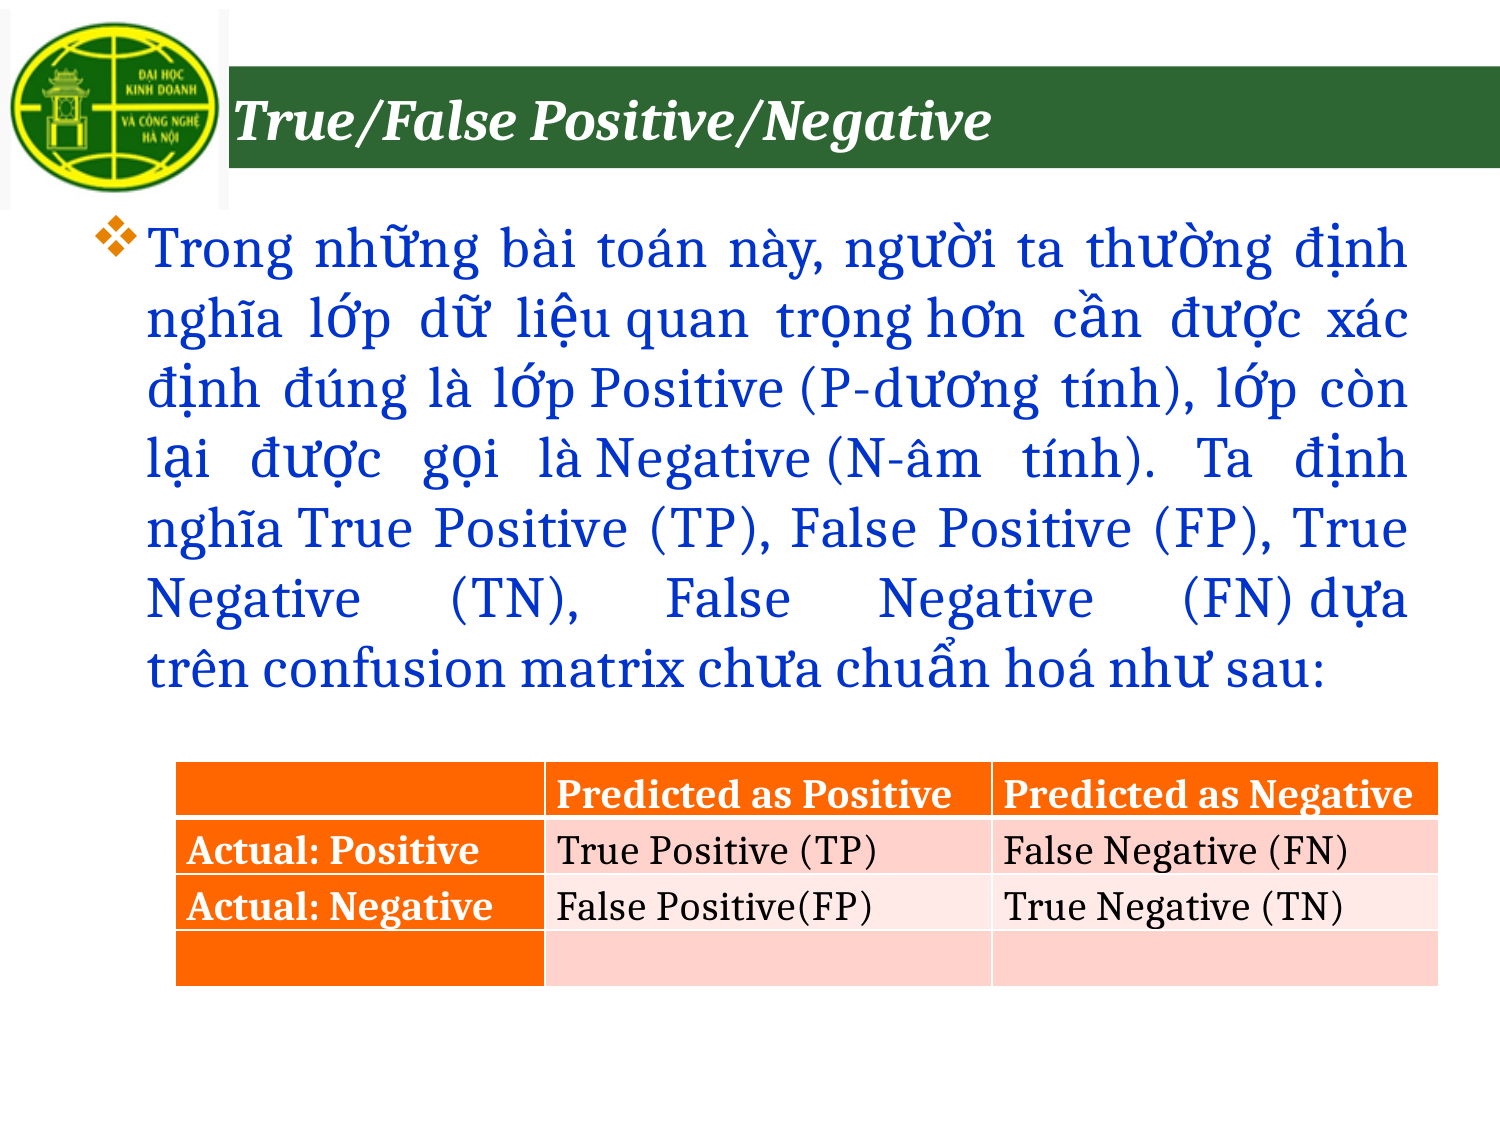

# True/False Positive/Negative
Trong những bài toán này, người ta thường định nghĩa lớp dữ liệu quan trọng hơn cần được xác định đúng là lớp Positive (P-dương tính), lớp còn lại được gọi là Negative (N-âm tính). Ta định nghĩa True Positive (TP), False Positive (FP), True Negative (TN), False Negative (FN) dựa trên confusion matrix chưa chuẩn hoá như sau:
|  | Predicted as Positive | Predicted as Negative |
| --- | --- | --- |
| Actual: Positive | True Positive (TP) | False Negative (FN) |
| Actual: Negative | False Positive(FP) | True Negative (TN) |
|  |  |  |